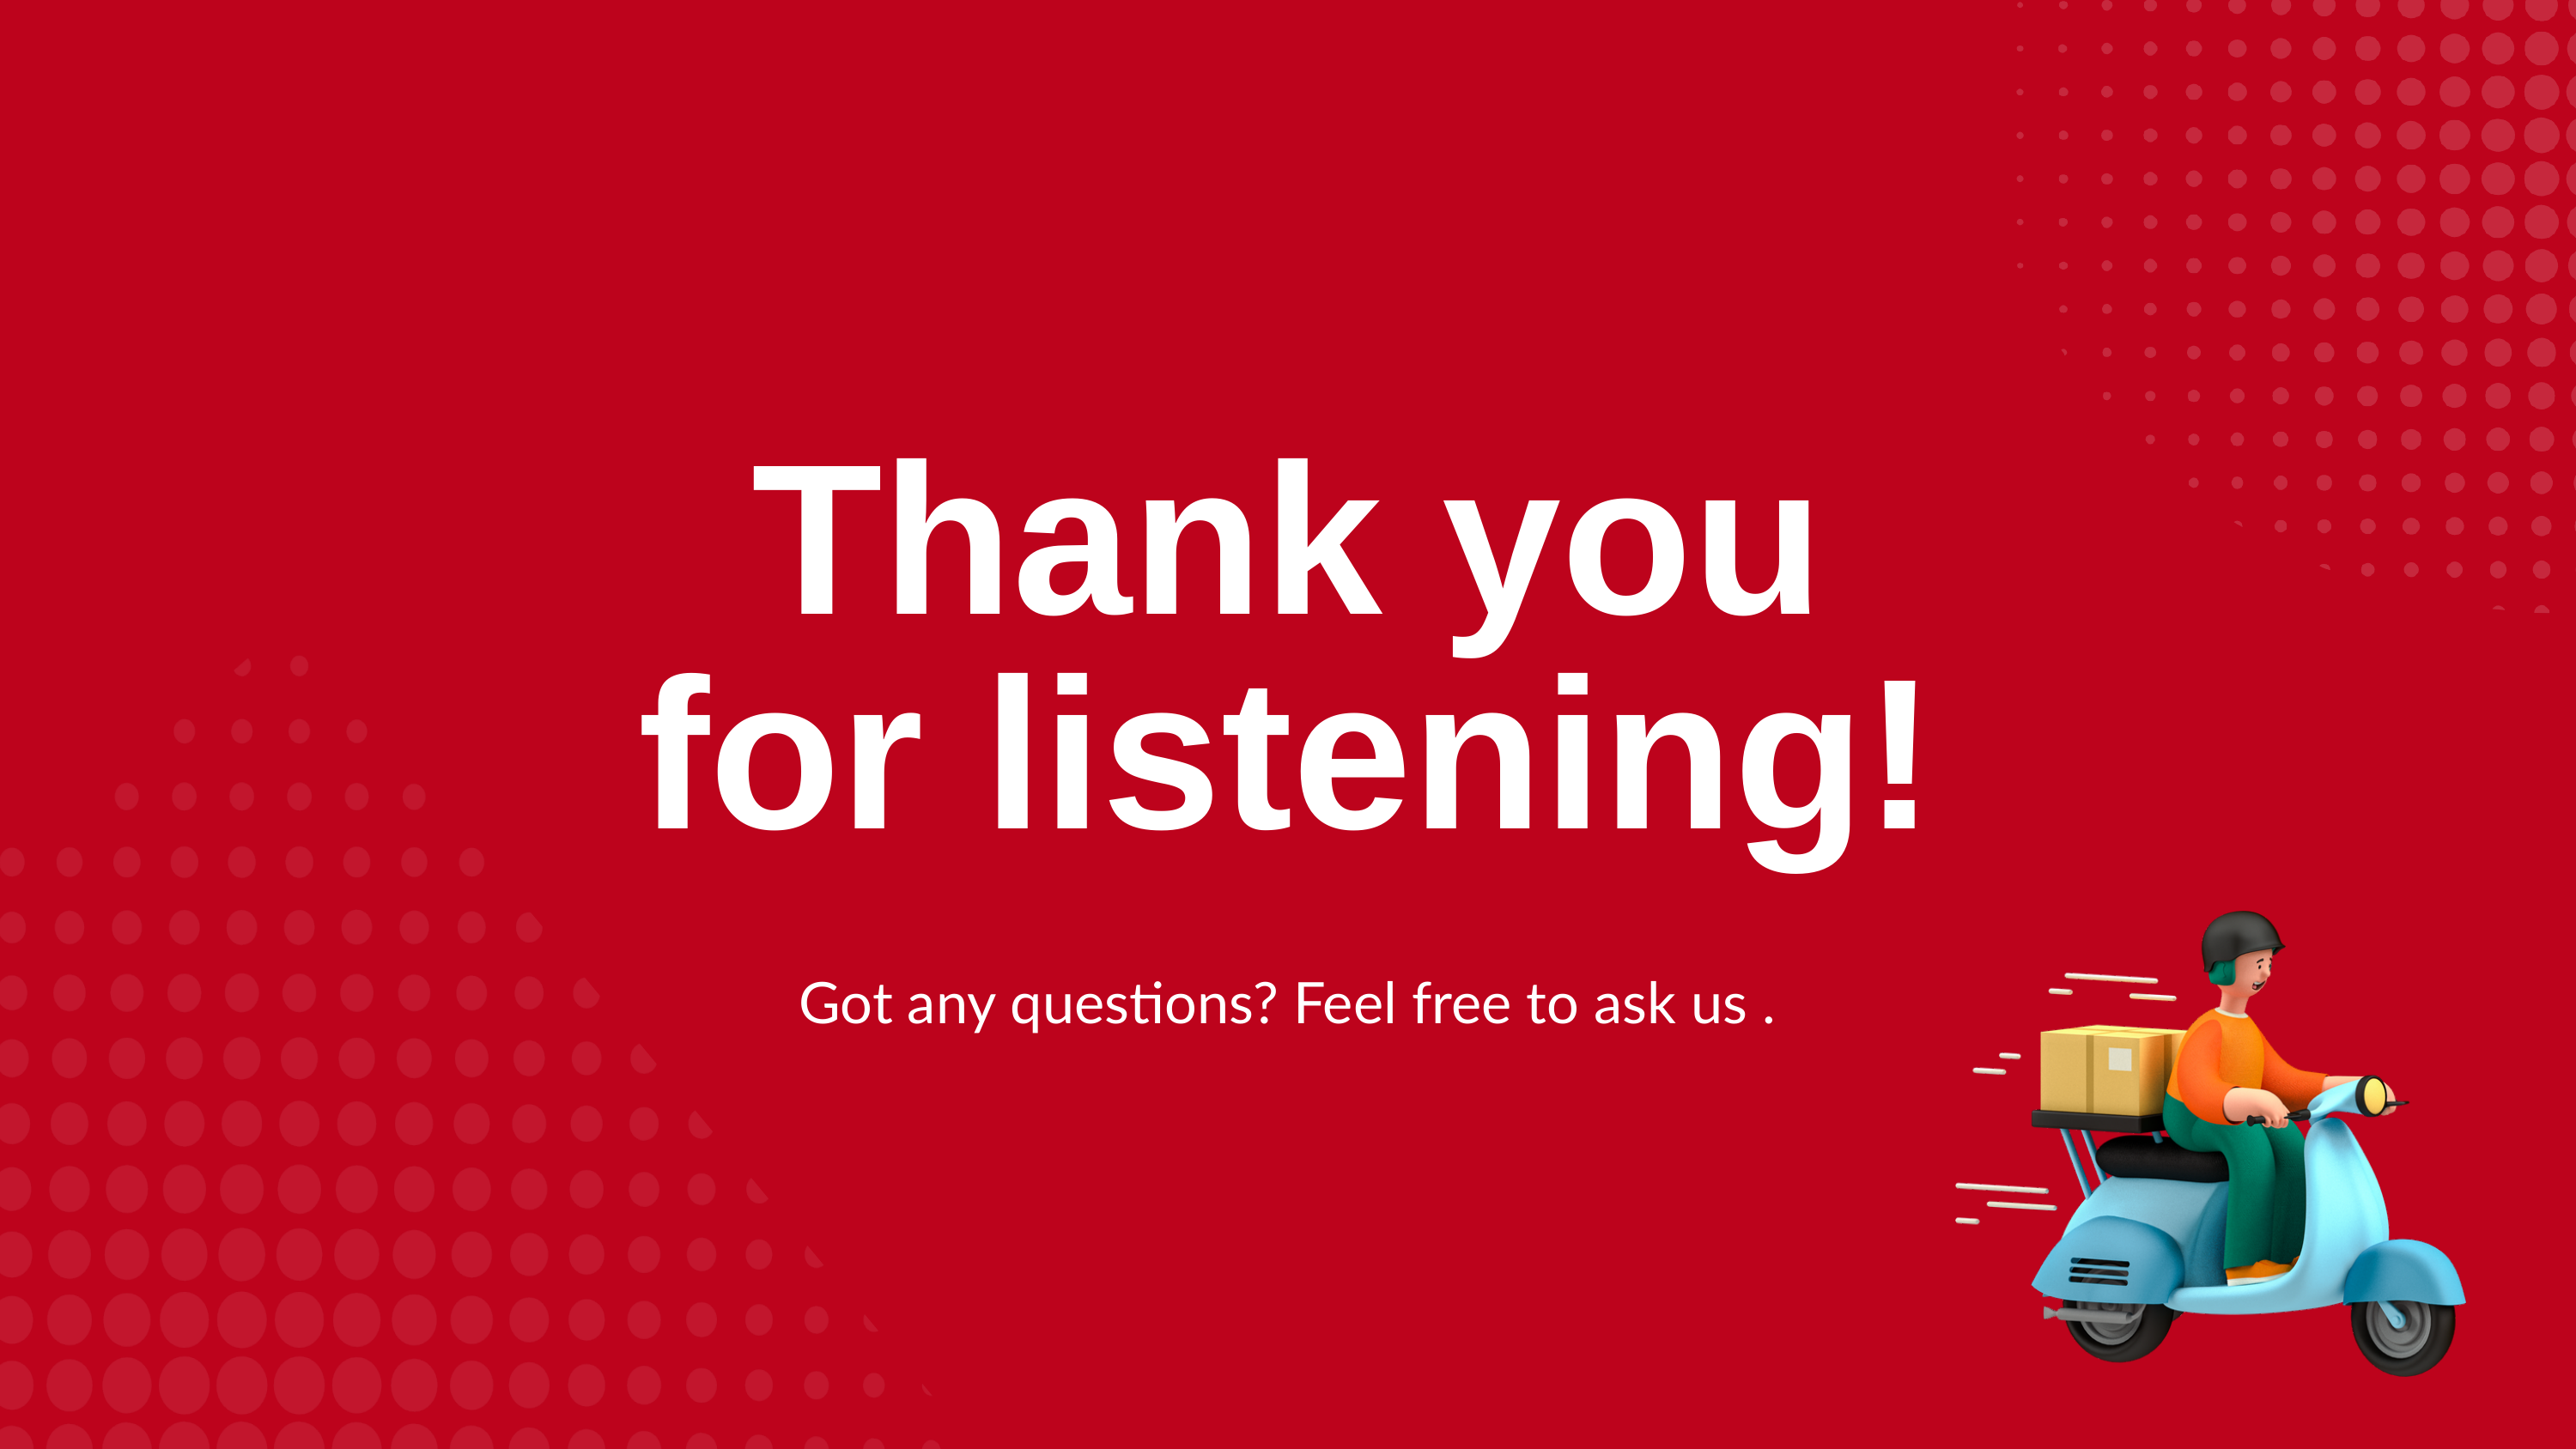

Thank you
for listening!
Got any questions? Feel free to ask us .